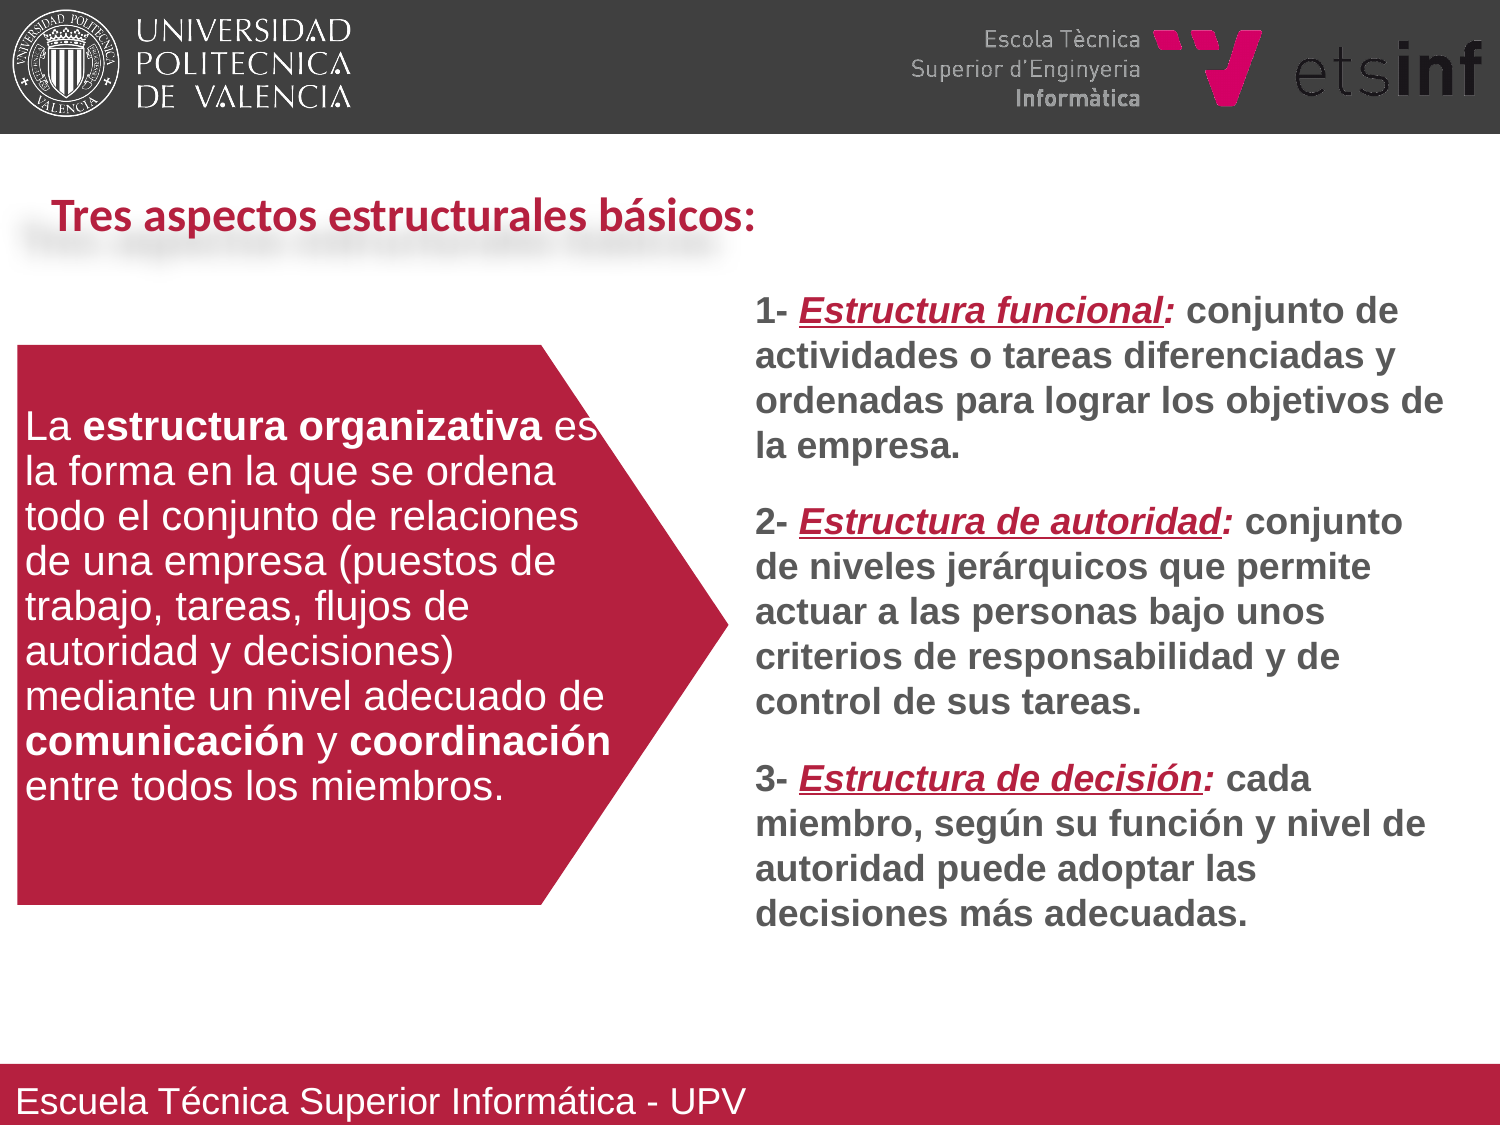

Tres aspectos estructurales básicos:
1- Estructura funcional: conjunto de actividades o tareas diferenciadas y ordenadas para lograr los objetivos de la empresa.
2- Estructura de autoridad: conjunto de niveles jerárquicos que permite actuar a las personas bajo unos criterios de responsabilidad y de control de sus tareas.
3- Estructura de decisión: cada miembro, según su función y nivel de autoridad puede adoptar las decisiones más adecuadas.

La estructura organizativa es la forma en la que se ordena todo el conjunto de relaciones de una empresa (puestos de trabajo, tareas, flujos de autoridad y decisiones) mediante un nivel adecuado de comunicación y coordinación entre todos los miembros.